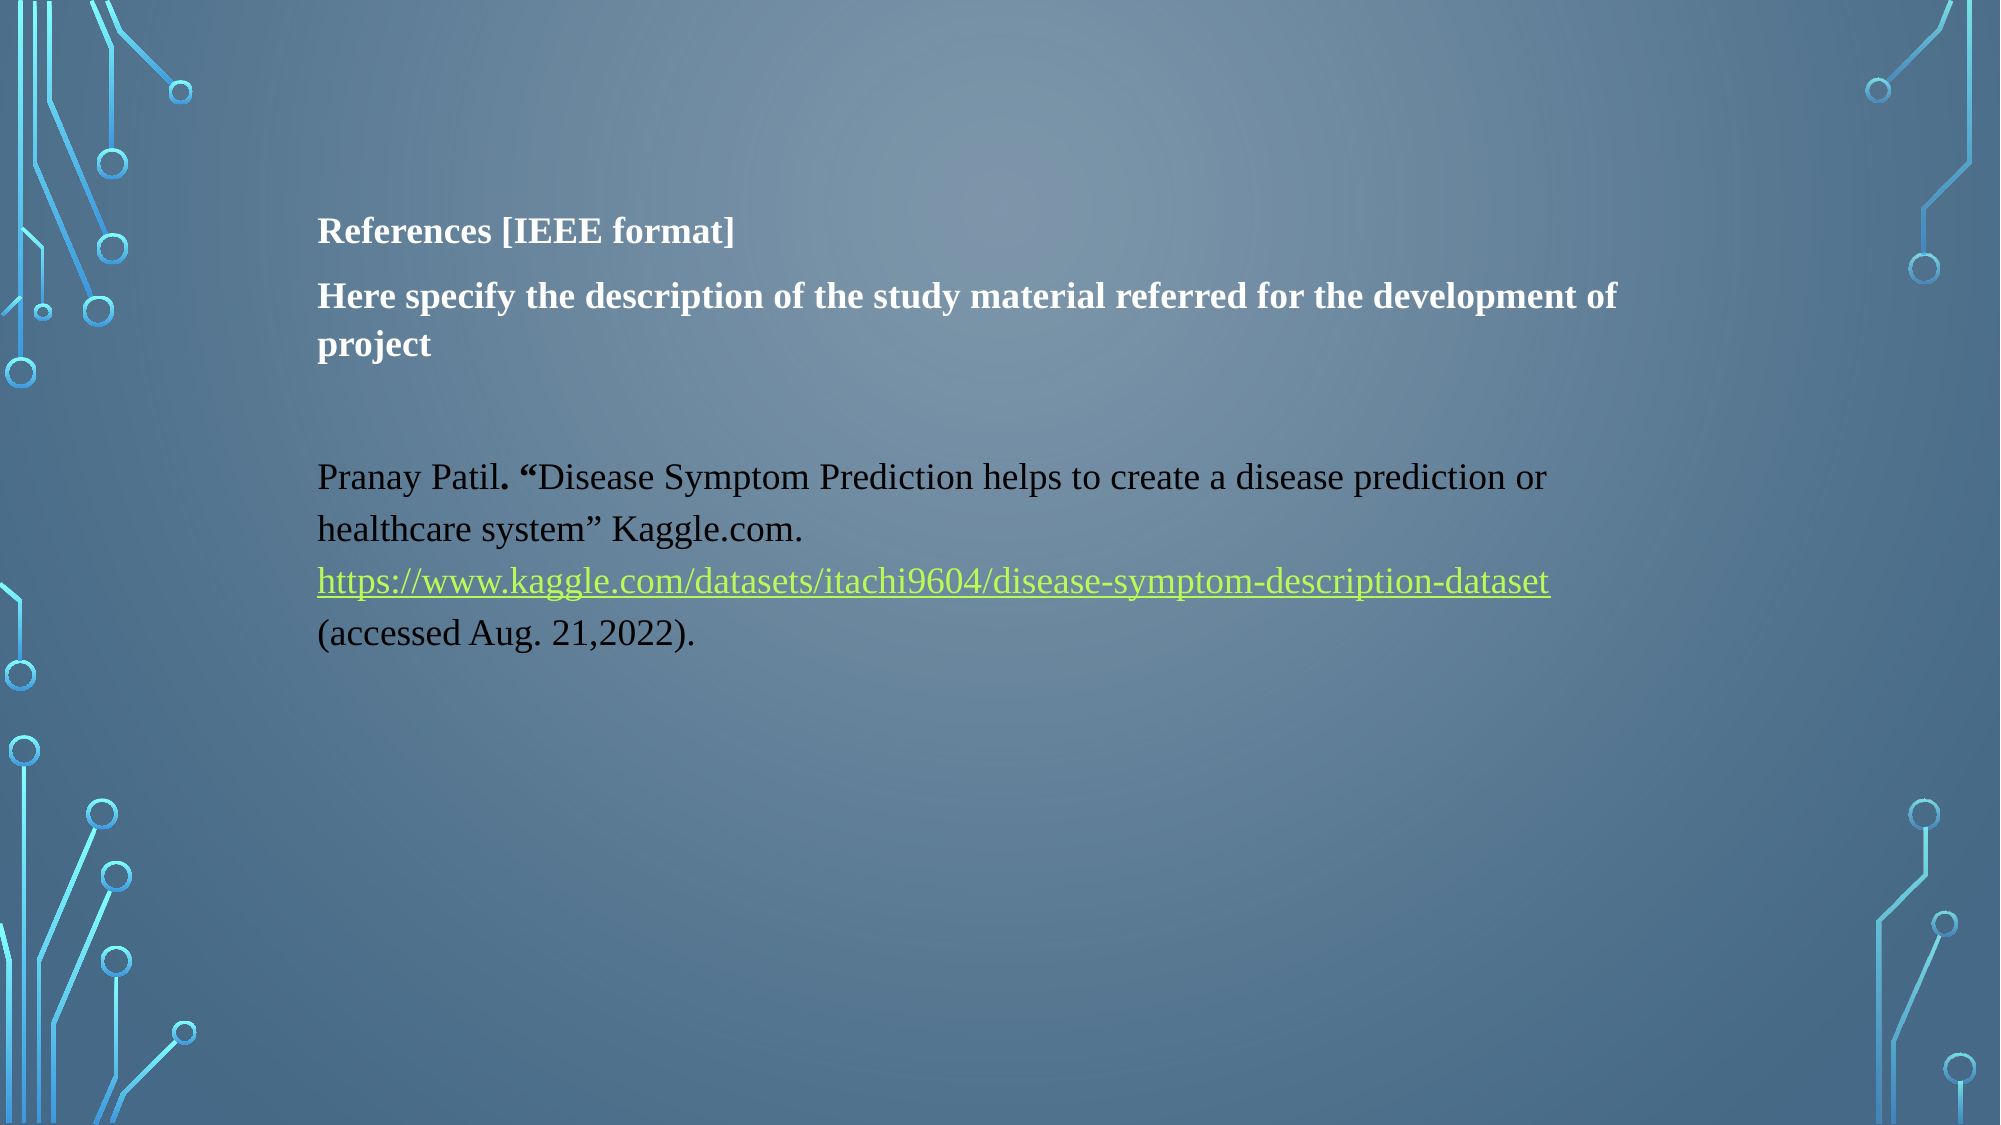

References [IEEE format]
Here specify the description of the study material referred for the development of project

Pranay Patil. “Disease Symptom Prediction helps to create a disease prediction or healthcare system” Kaggle.com. https://www.kaggle.com/datasets/itachi9604/disease-symptom-description-dataset (accessed Aug. 21,2022).